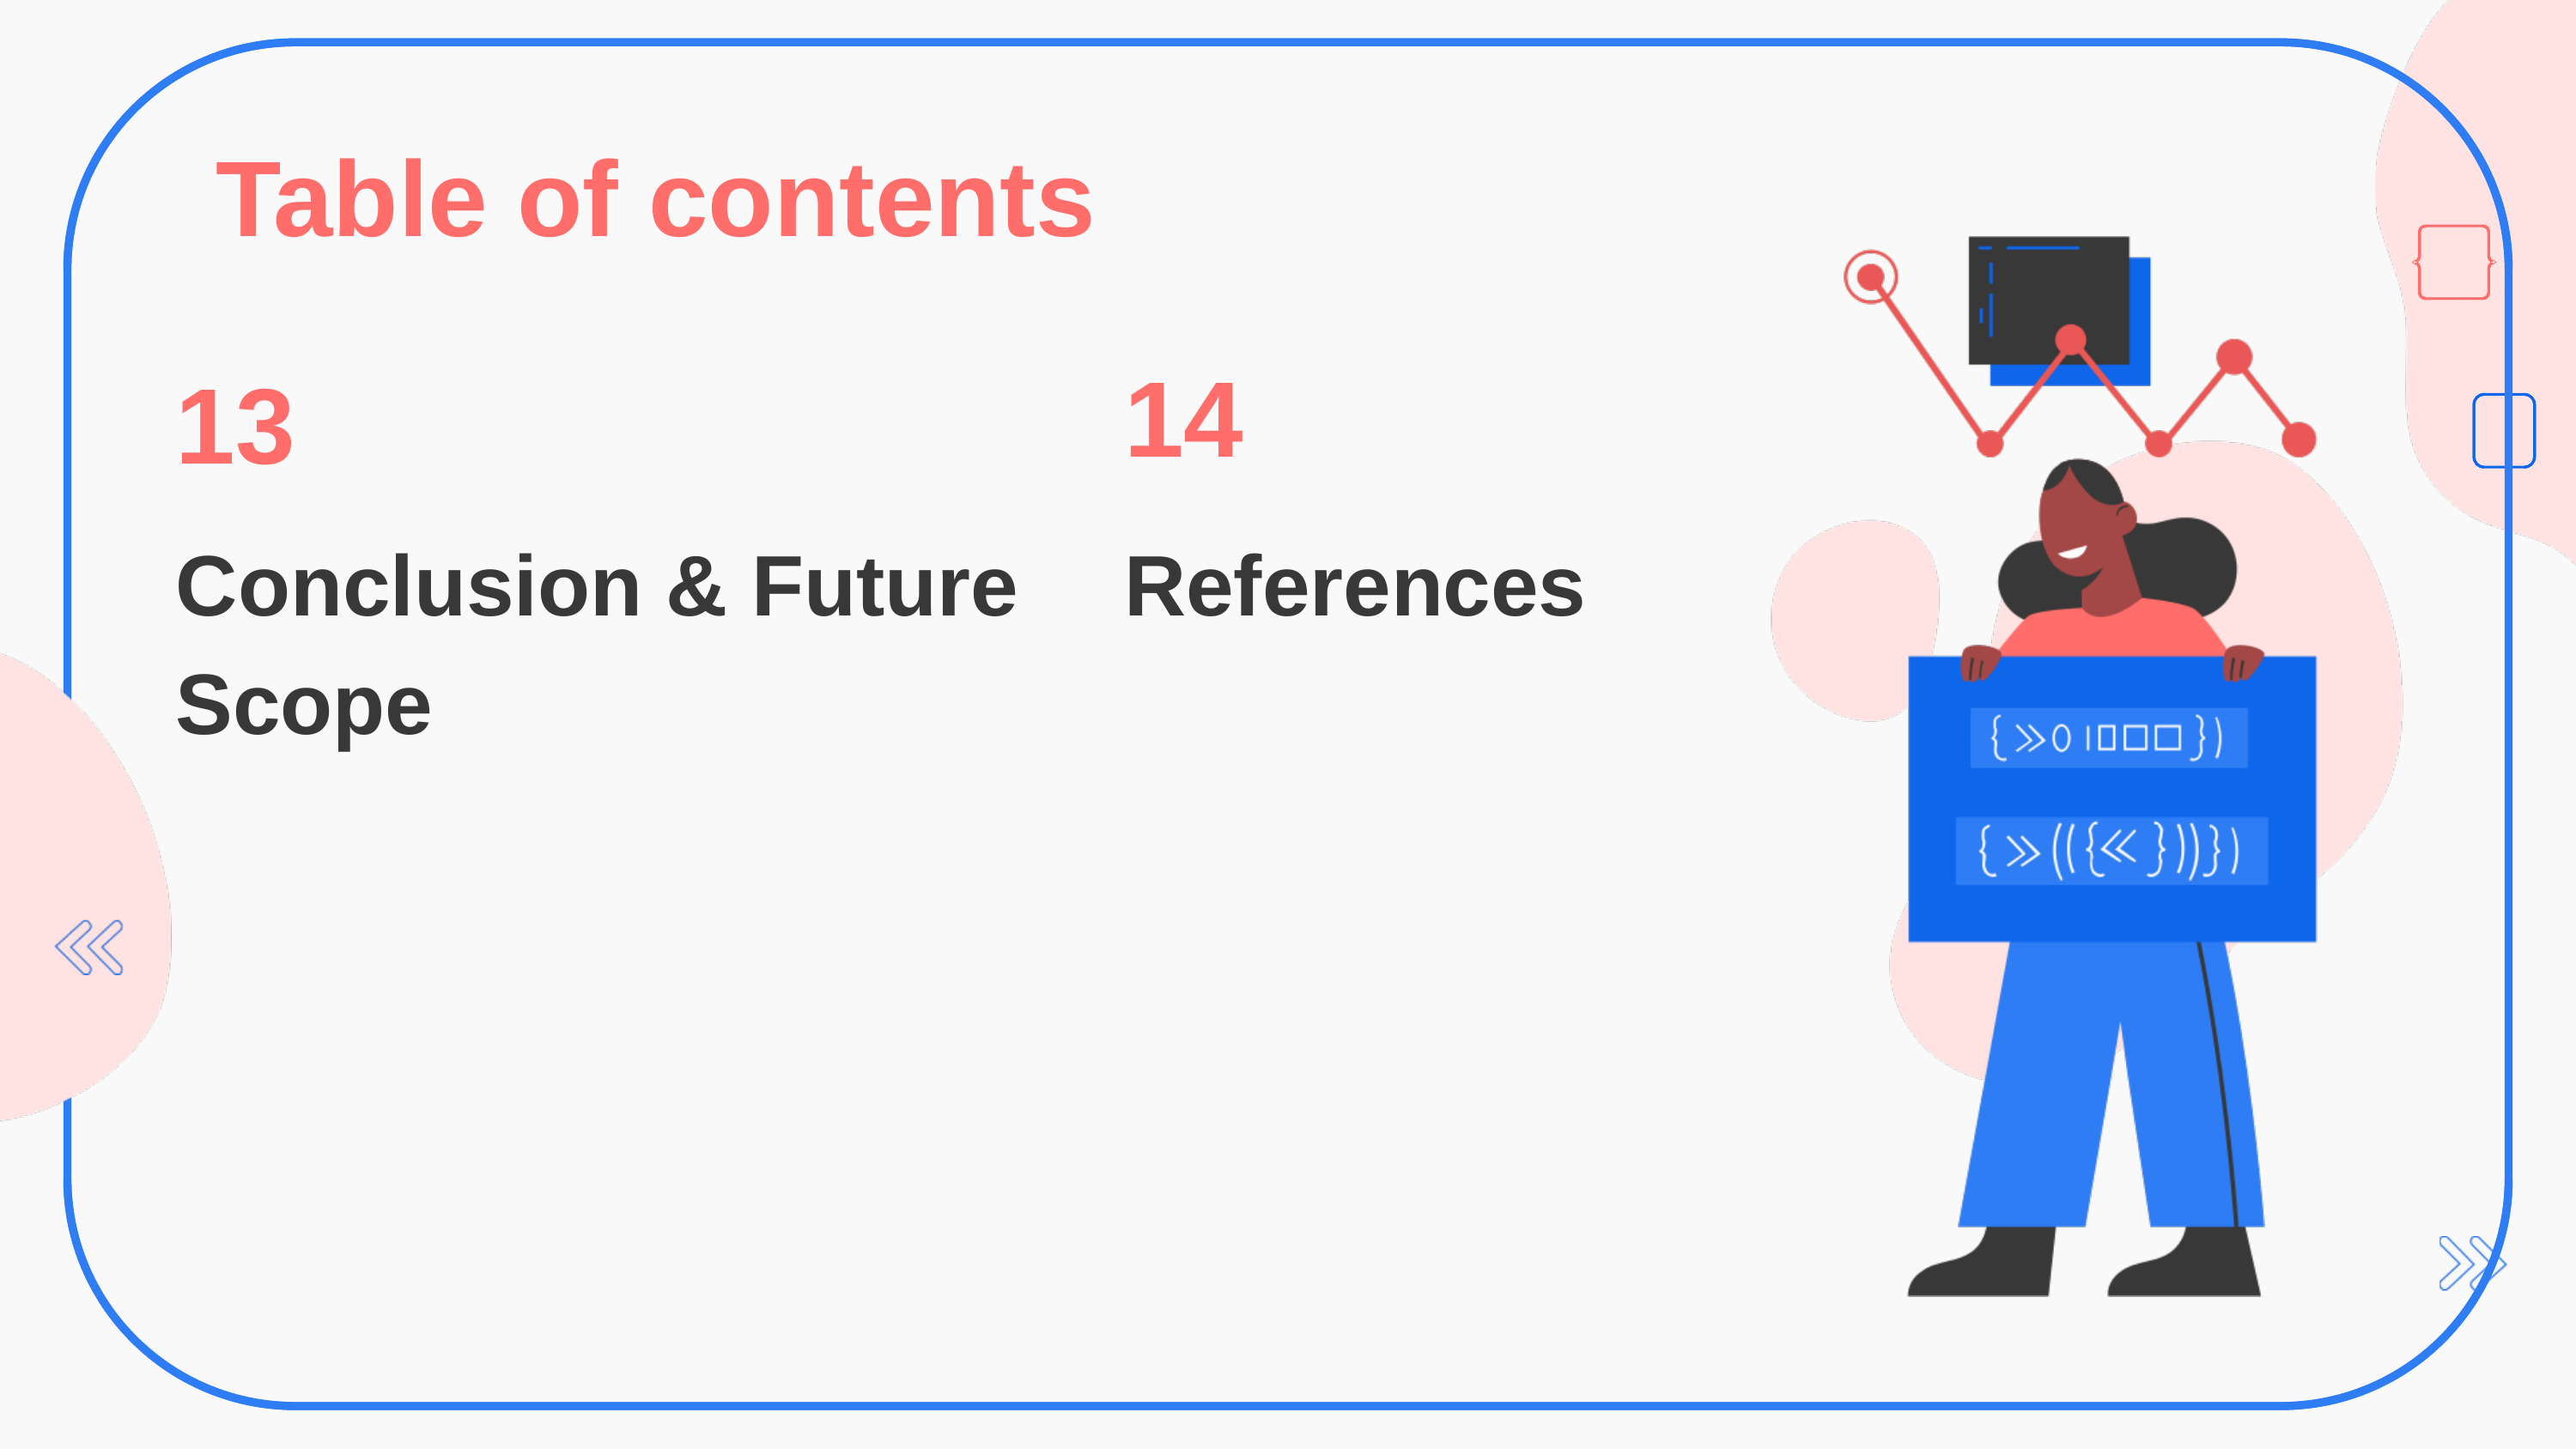

Table of contents

14
13

Conclusion & Future Scope
References